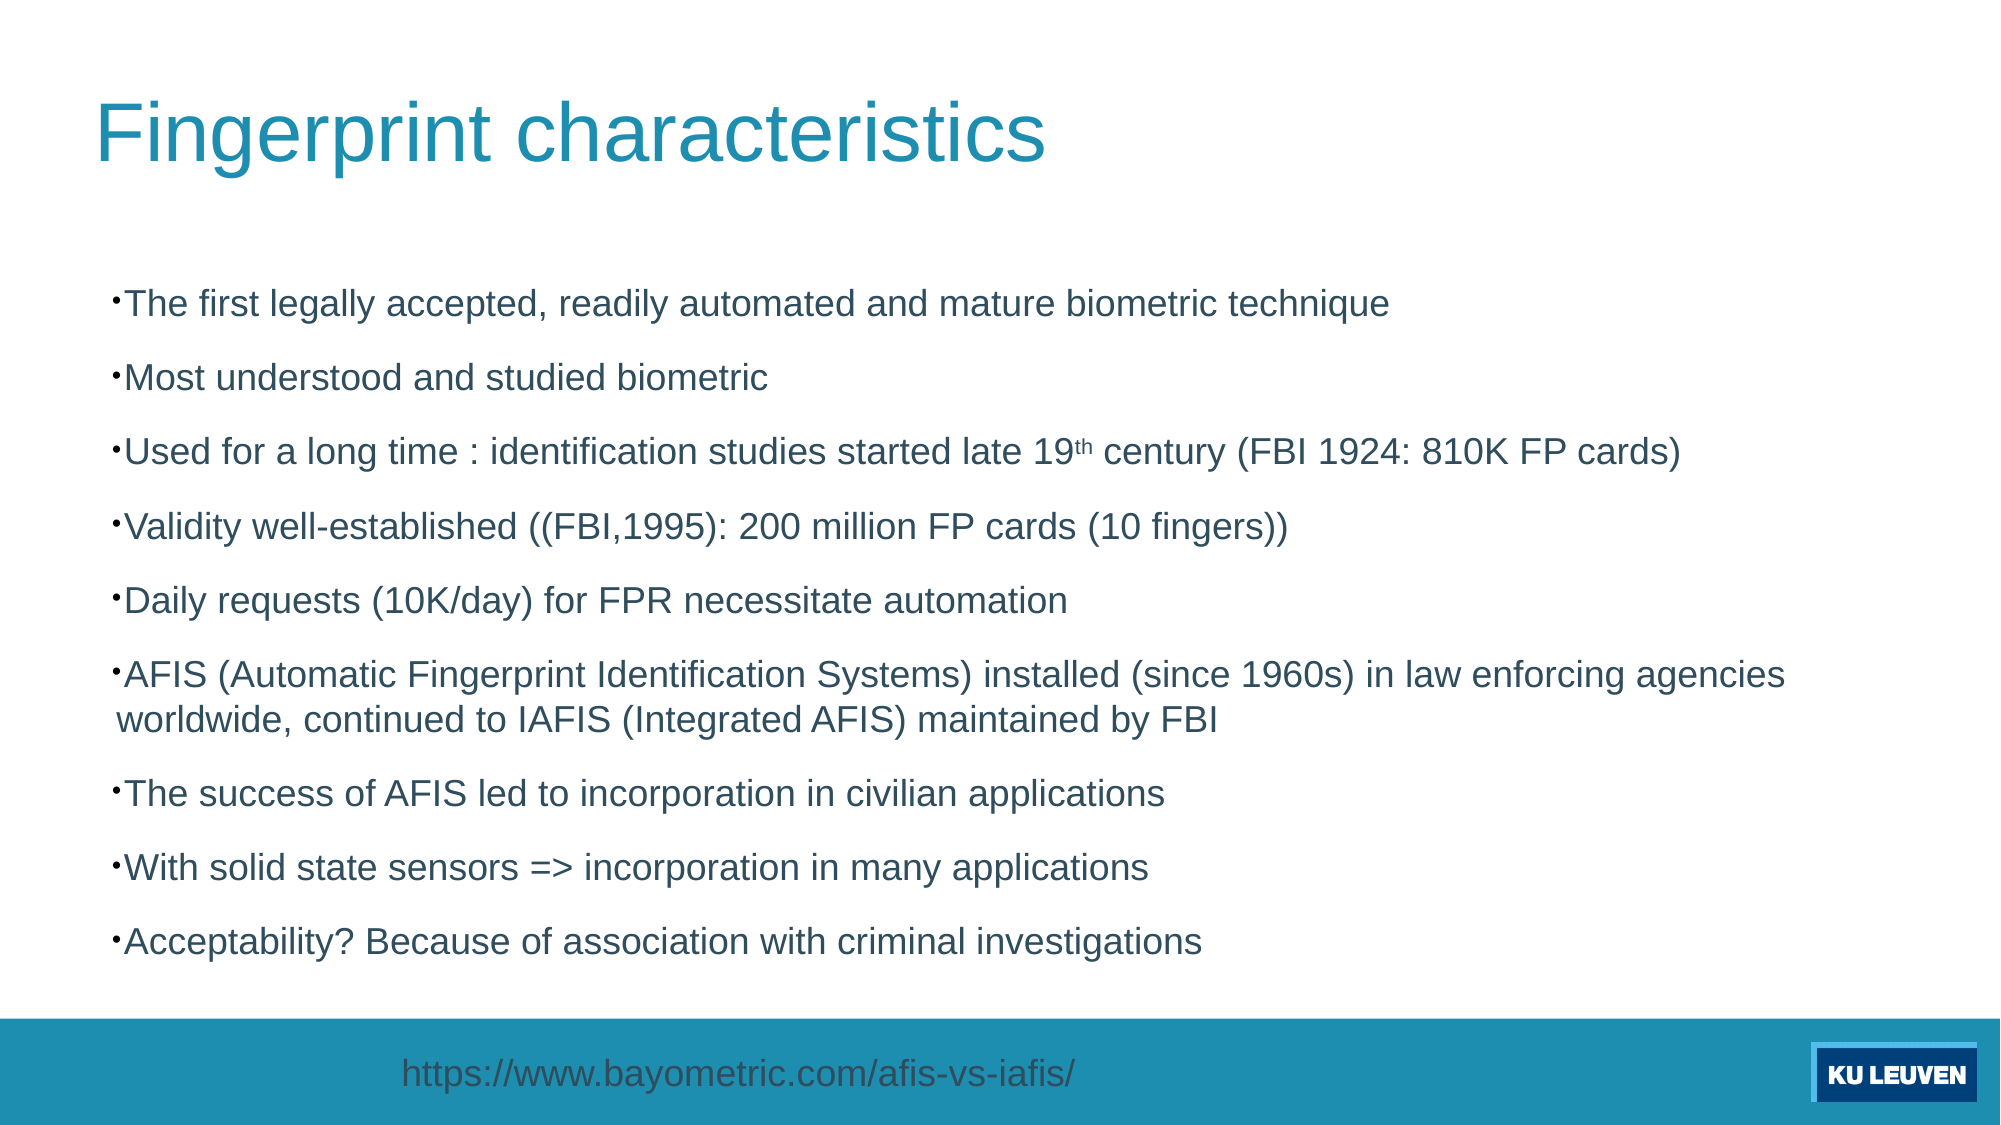

# Fingerprint characteristics
The first legally accepted, readily automated and mature biometric technique
Most understood and studied biometric
Used for a long time : identification studies started late 19th century (FBI 1924: 810K FP cards)
Validity well-established ((FBI,1995): 200 million FP cards (10 fingers))
Daily requests (10K/day) for FPR necessitate automation
AFIS (Automatic Fingerprint Identification Systems) installed (since 1960s) in law enforcing agencies worldwide, continued to IAFIS (Integrated AFIS) maintained by FBI
The success of AFIS led to incorporation in civilian applications
With solid state sensors => incorporation in many applications
Acceptability? Because of association with criminal investigations

https://www.bayometric.com/afis-vs-iafis/